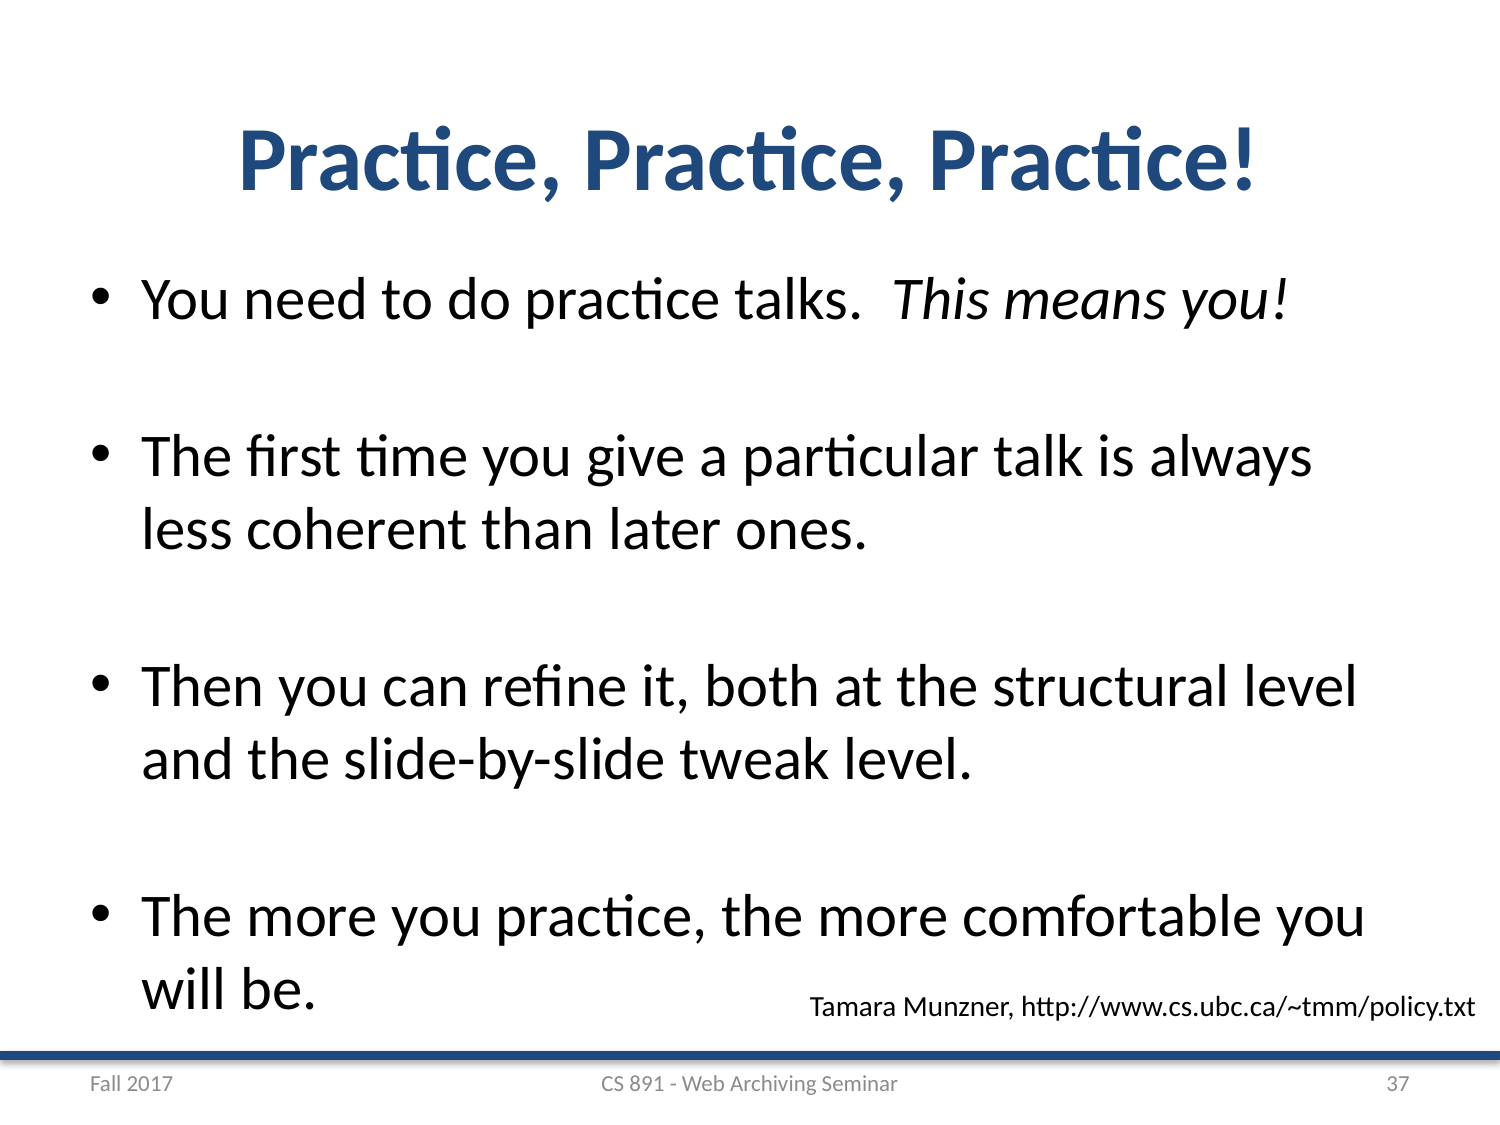

# Practice, Practice, Practice!
You need to do practice talks.  This means you!

The first time you give a particular talk is always less coherent than later ones.

Then you can refine it, both at the structural level and the slide-by-slide tweak level.

The more you practice, the more comfortable you will be.
Tamara Munzner, http://www.cs.ubc.ca/~tmm/policy.txt
Fall 2017
CS 891 - Web Archiving Seminar
37